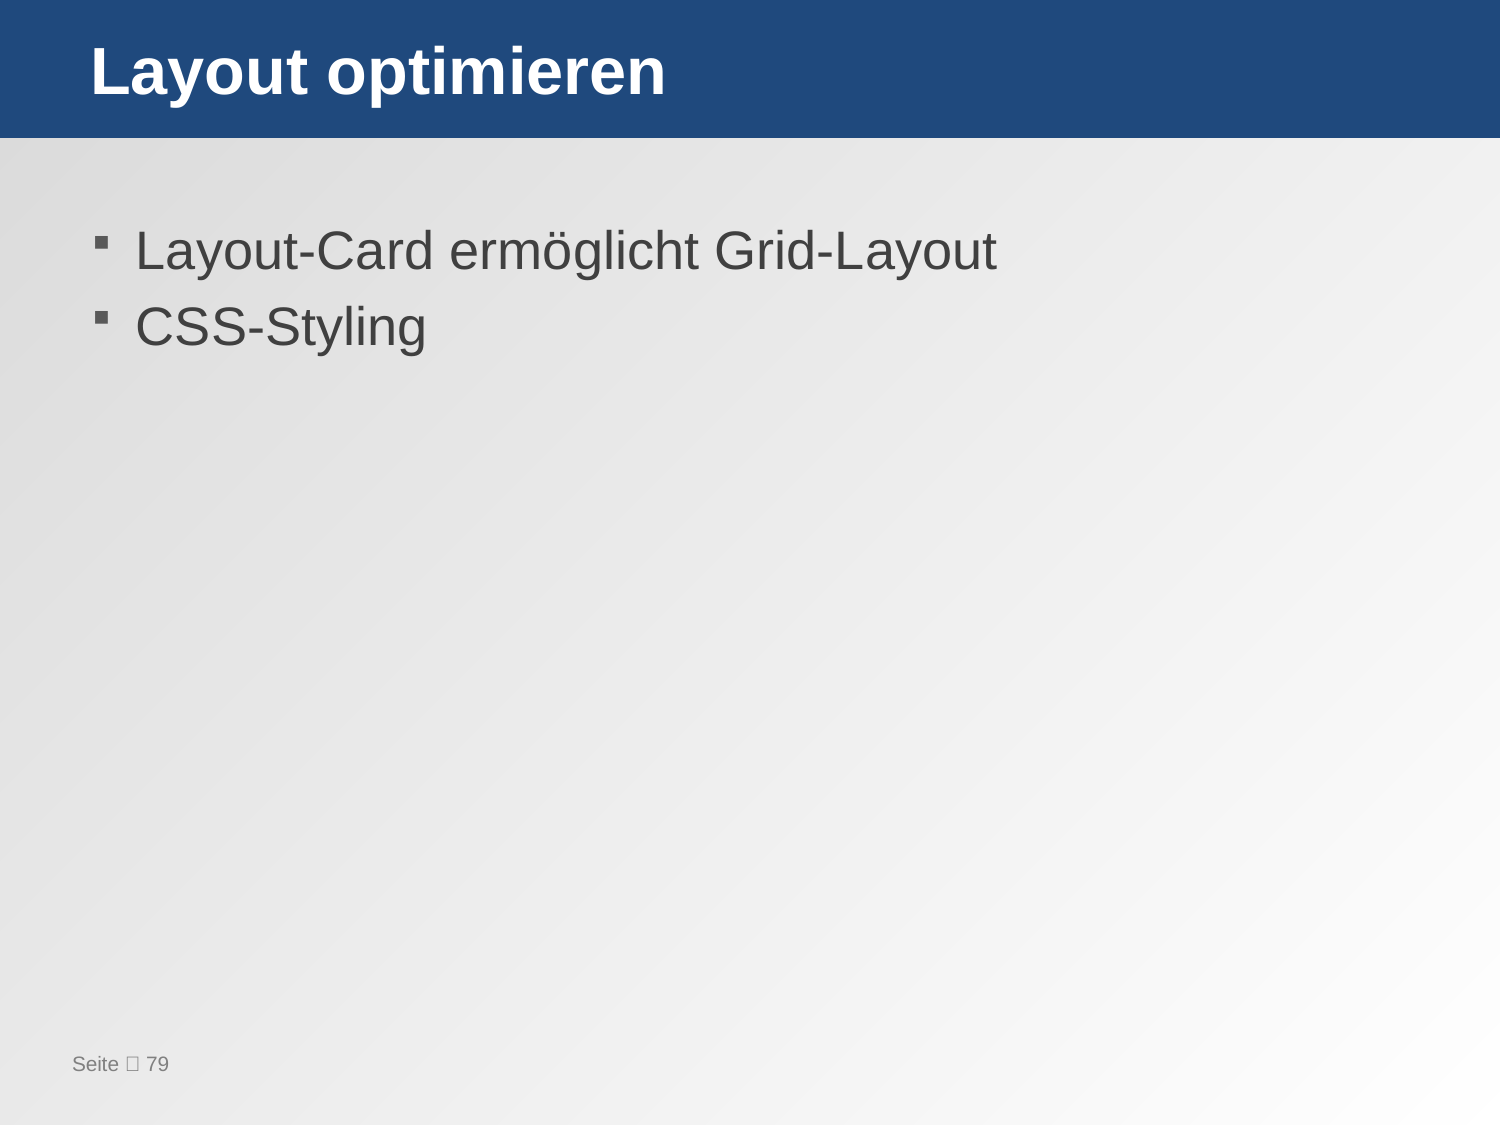

# Layout optimieren
Layout-Card ermöglicht Grid-Layout
CSS-Styling